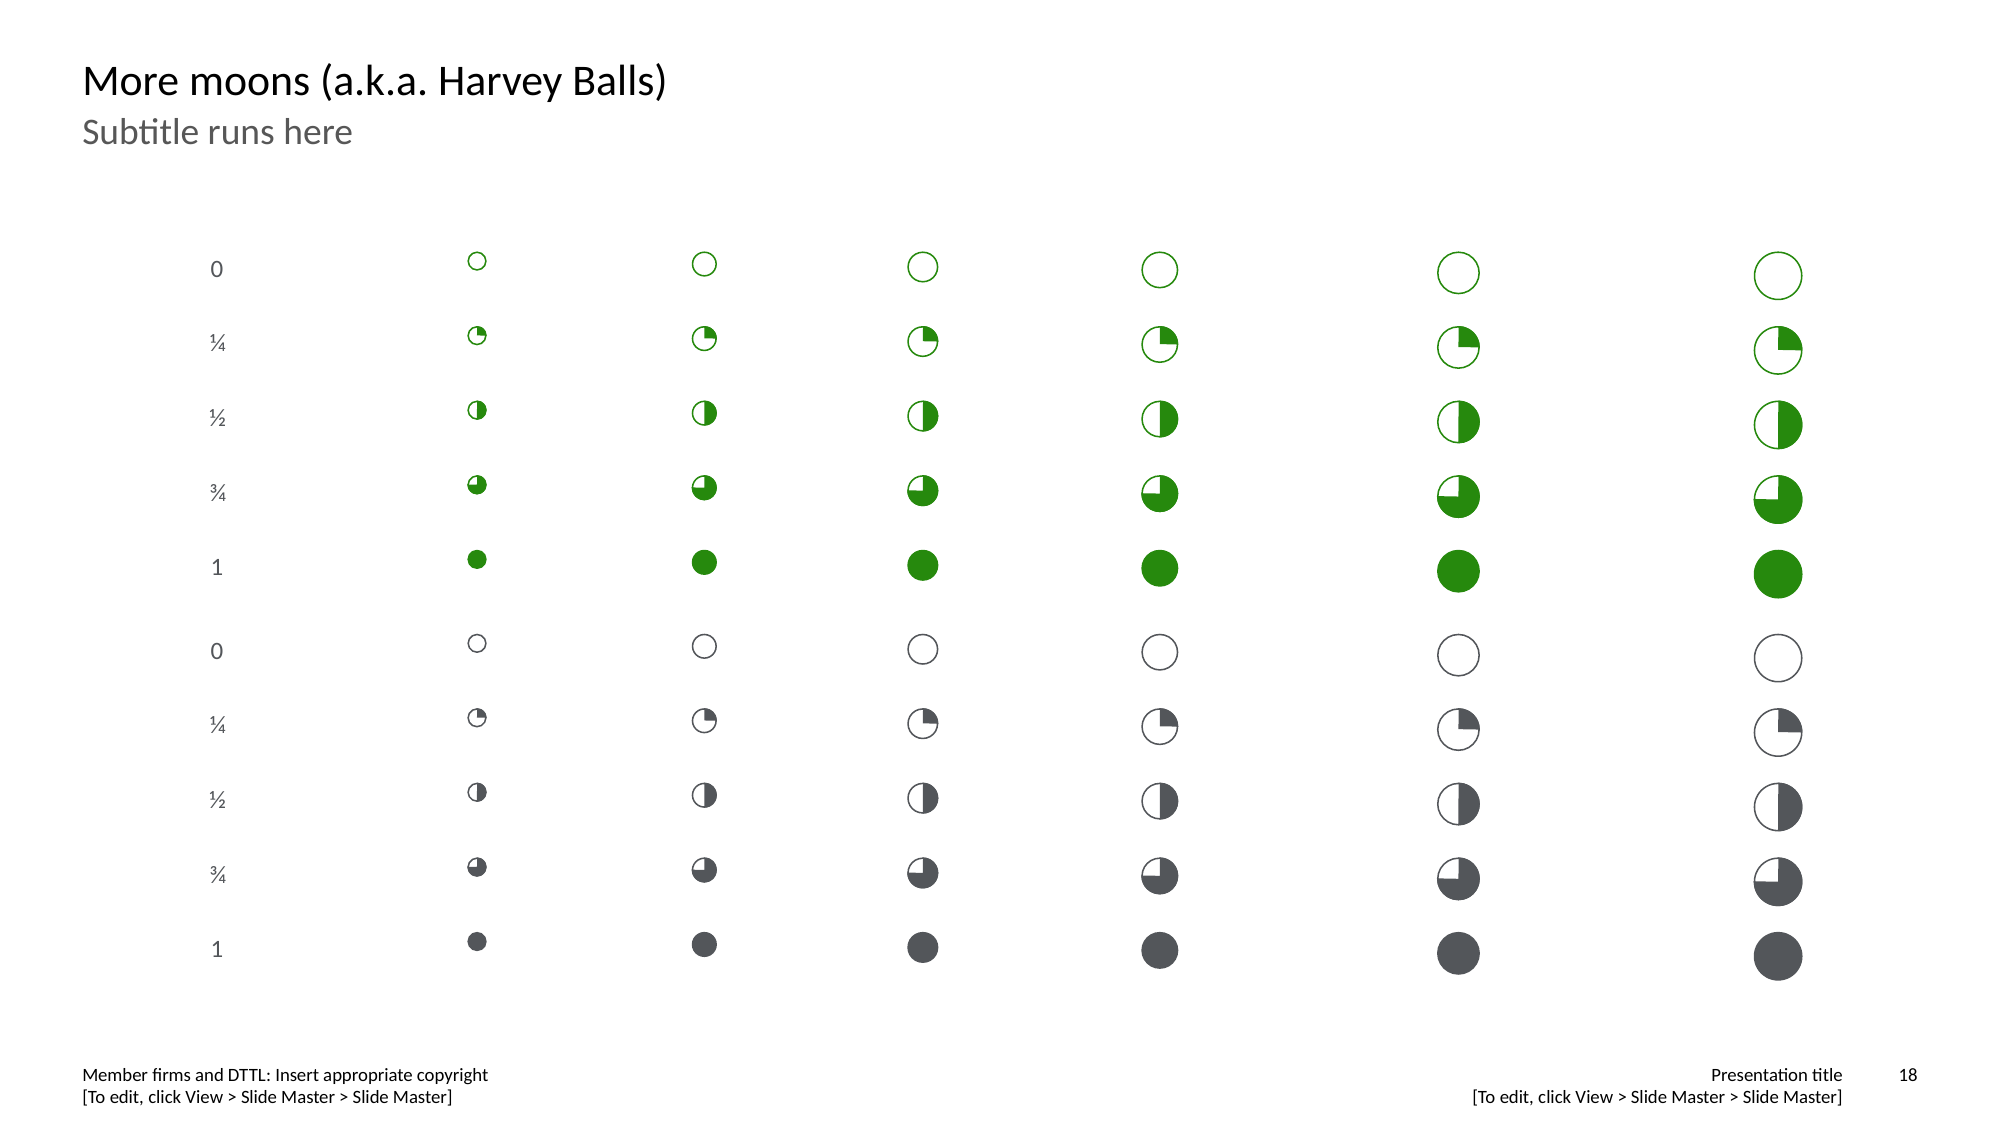

# More moons (a.k.a. Harvey Balls)
Subtitle runs here
0
¼
½
¾
1
0
¼
½
¾
1